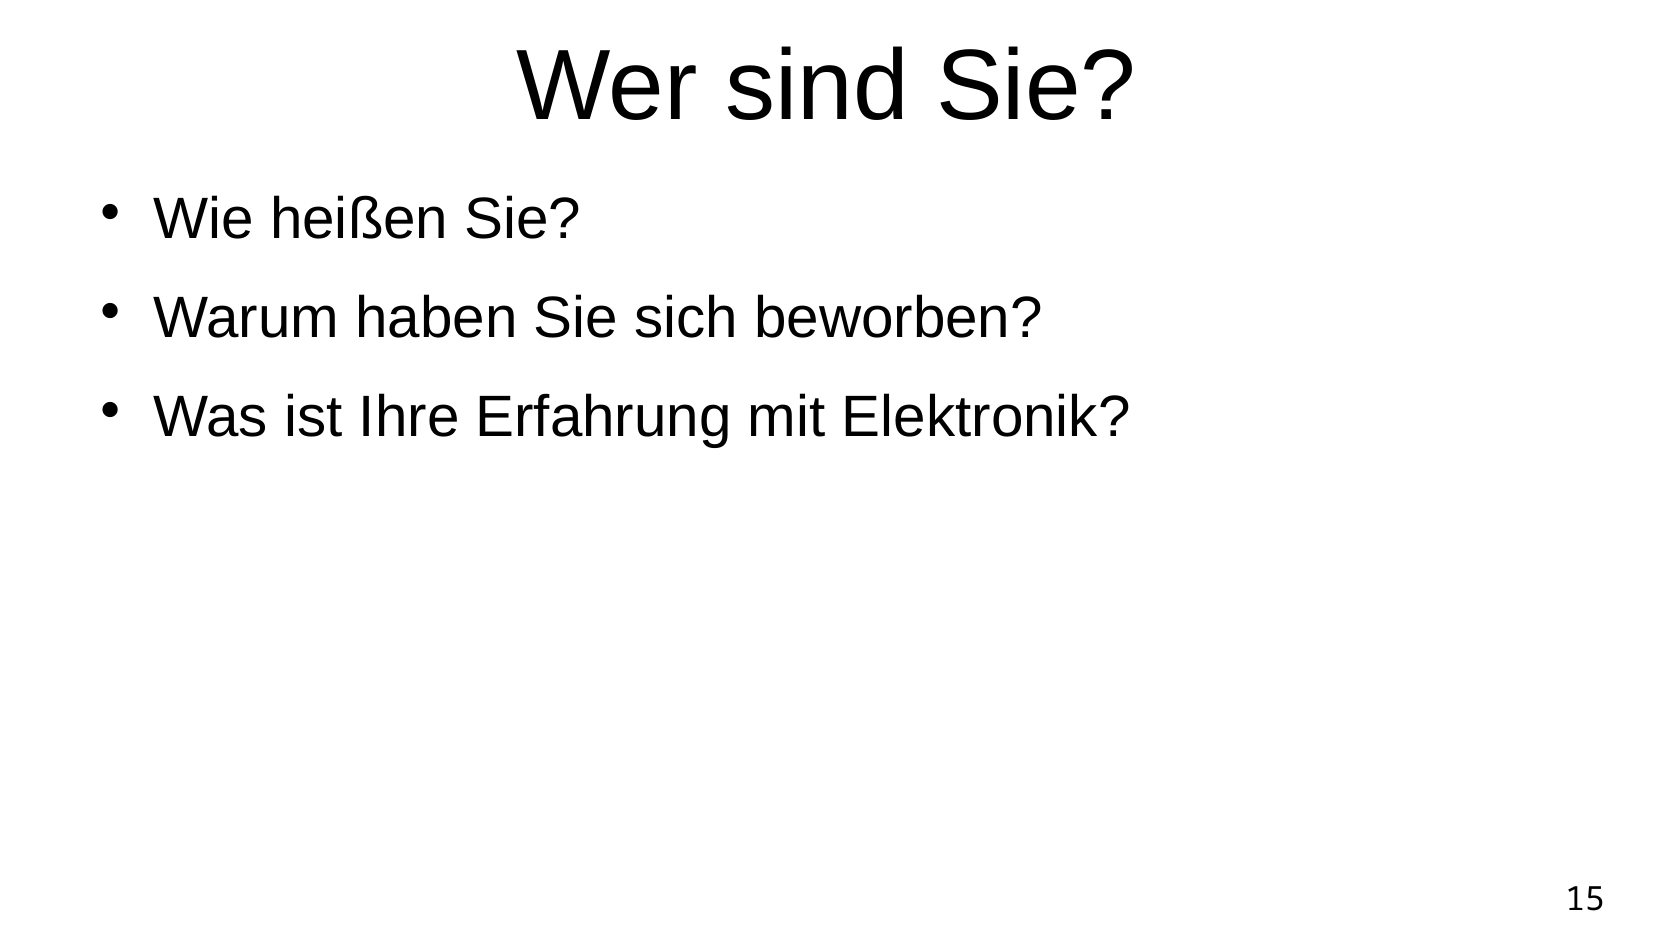

Wer sind Sie?
Wie heißen Sie?
Warum haben Sie sich beworben?
Was ist Ihre Erfahrung mit Elektronik?